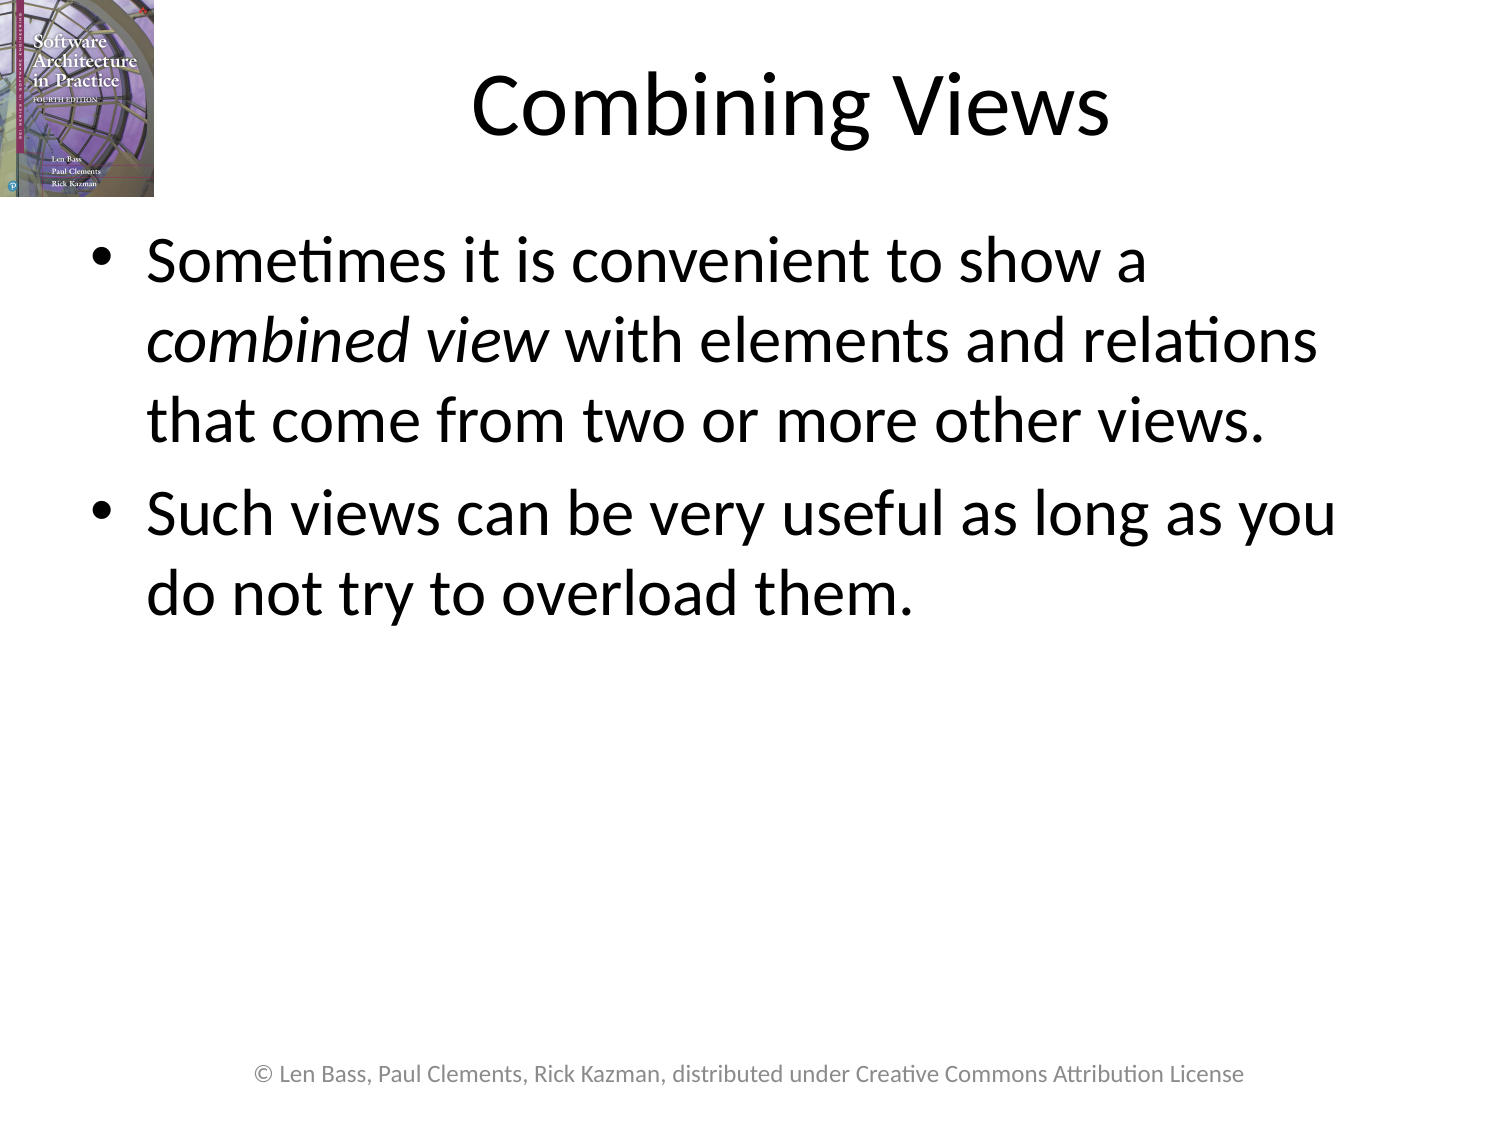

# Combining Views
Sometimes it is convenient to show a combined view with elements and relations that come from two or more other views.
Such views can be very useful as long as you do not try to overload them.

© Len Bass, Paul Clements, Rick Kazman, distributed under Creative Commons Attribution License